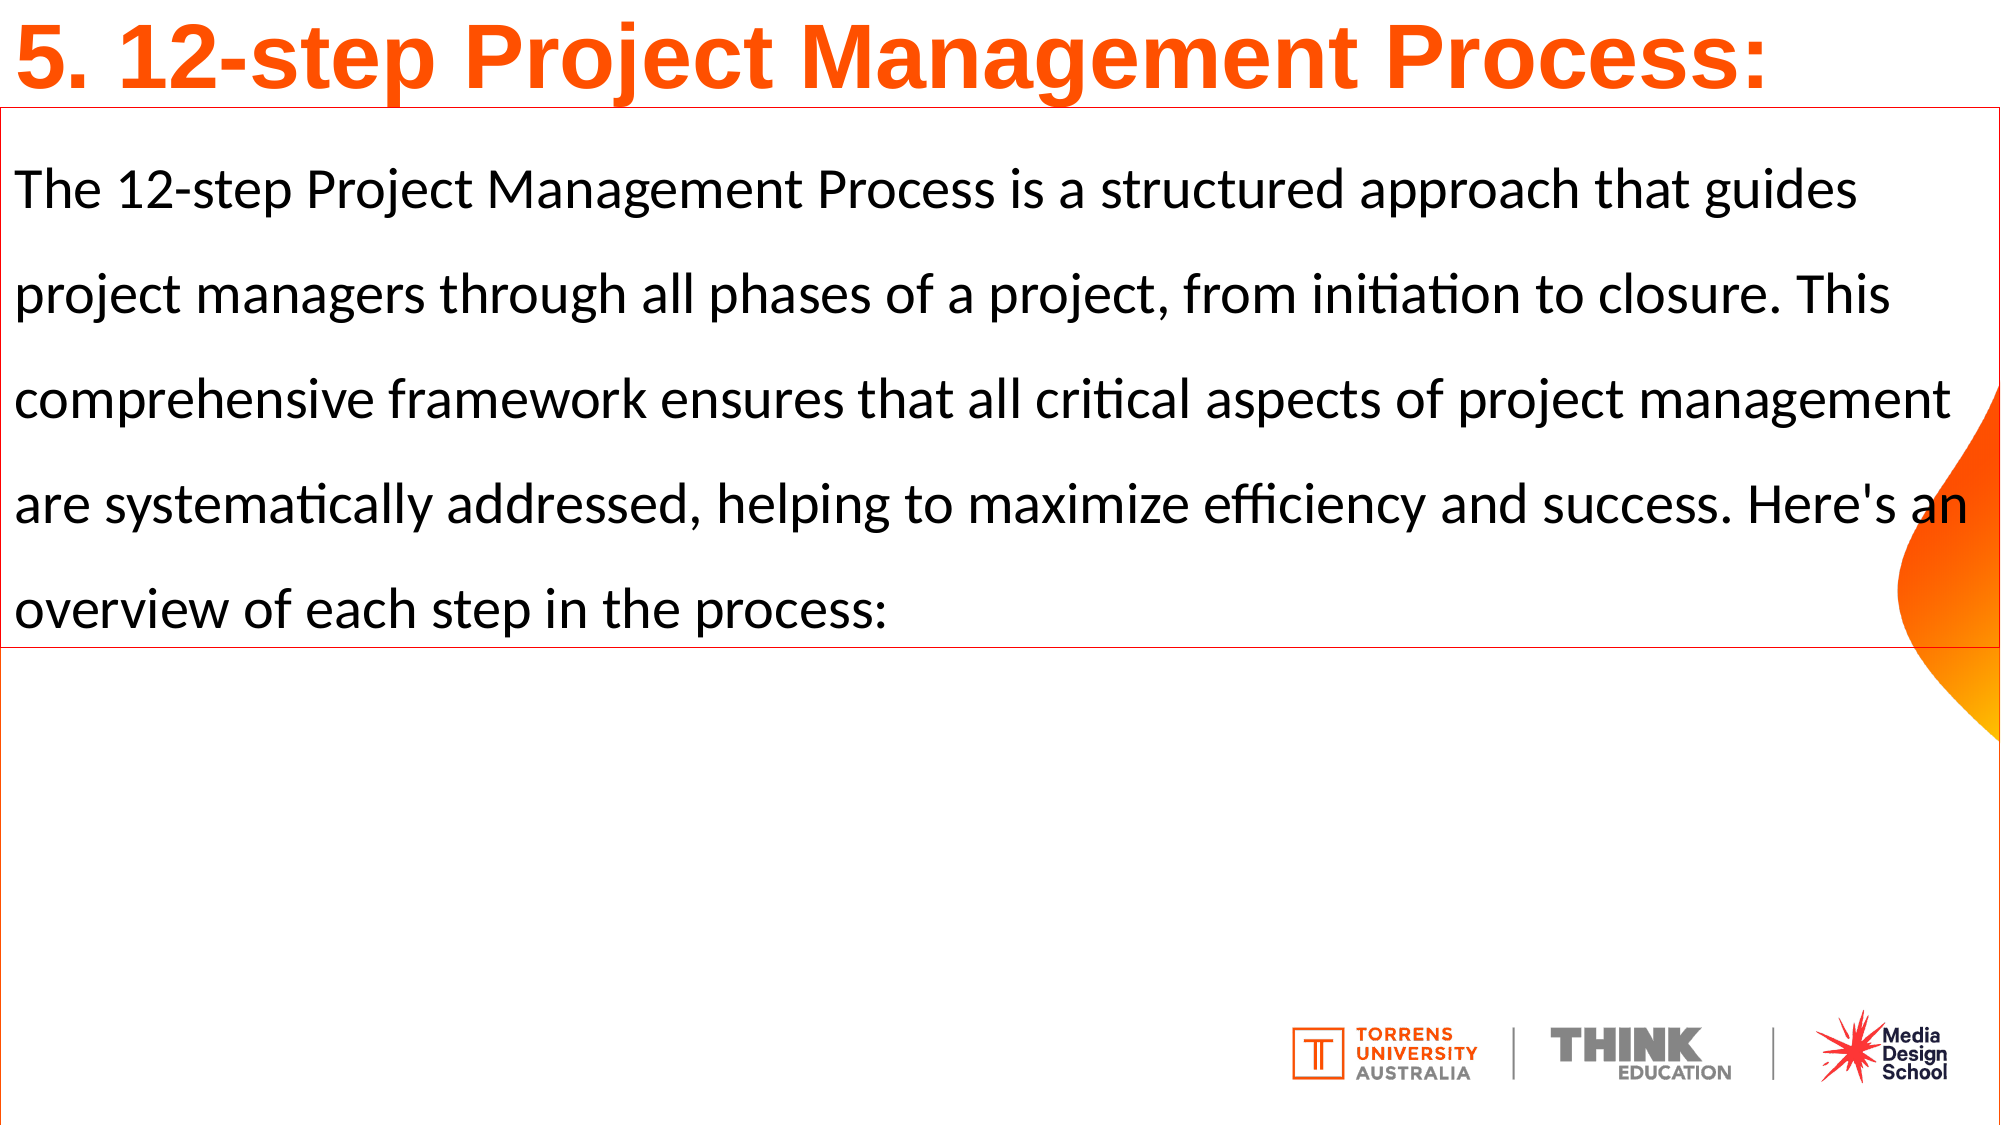

# 5. 12-step Project Management Process:

The 12-step Project Management Process is a structured approach that guides project managers through all phases of a project, from initiation to closure. This comprehensive framework ensures that all critical aspects of project management are systematically addressed, helping to maximize efficiency and success. Here's an overview of each step in the process: